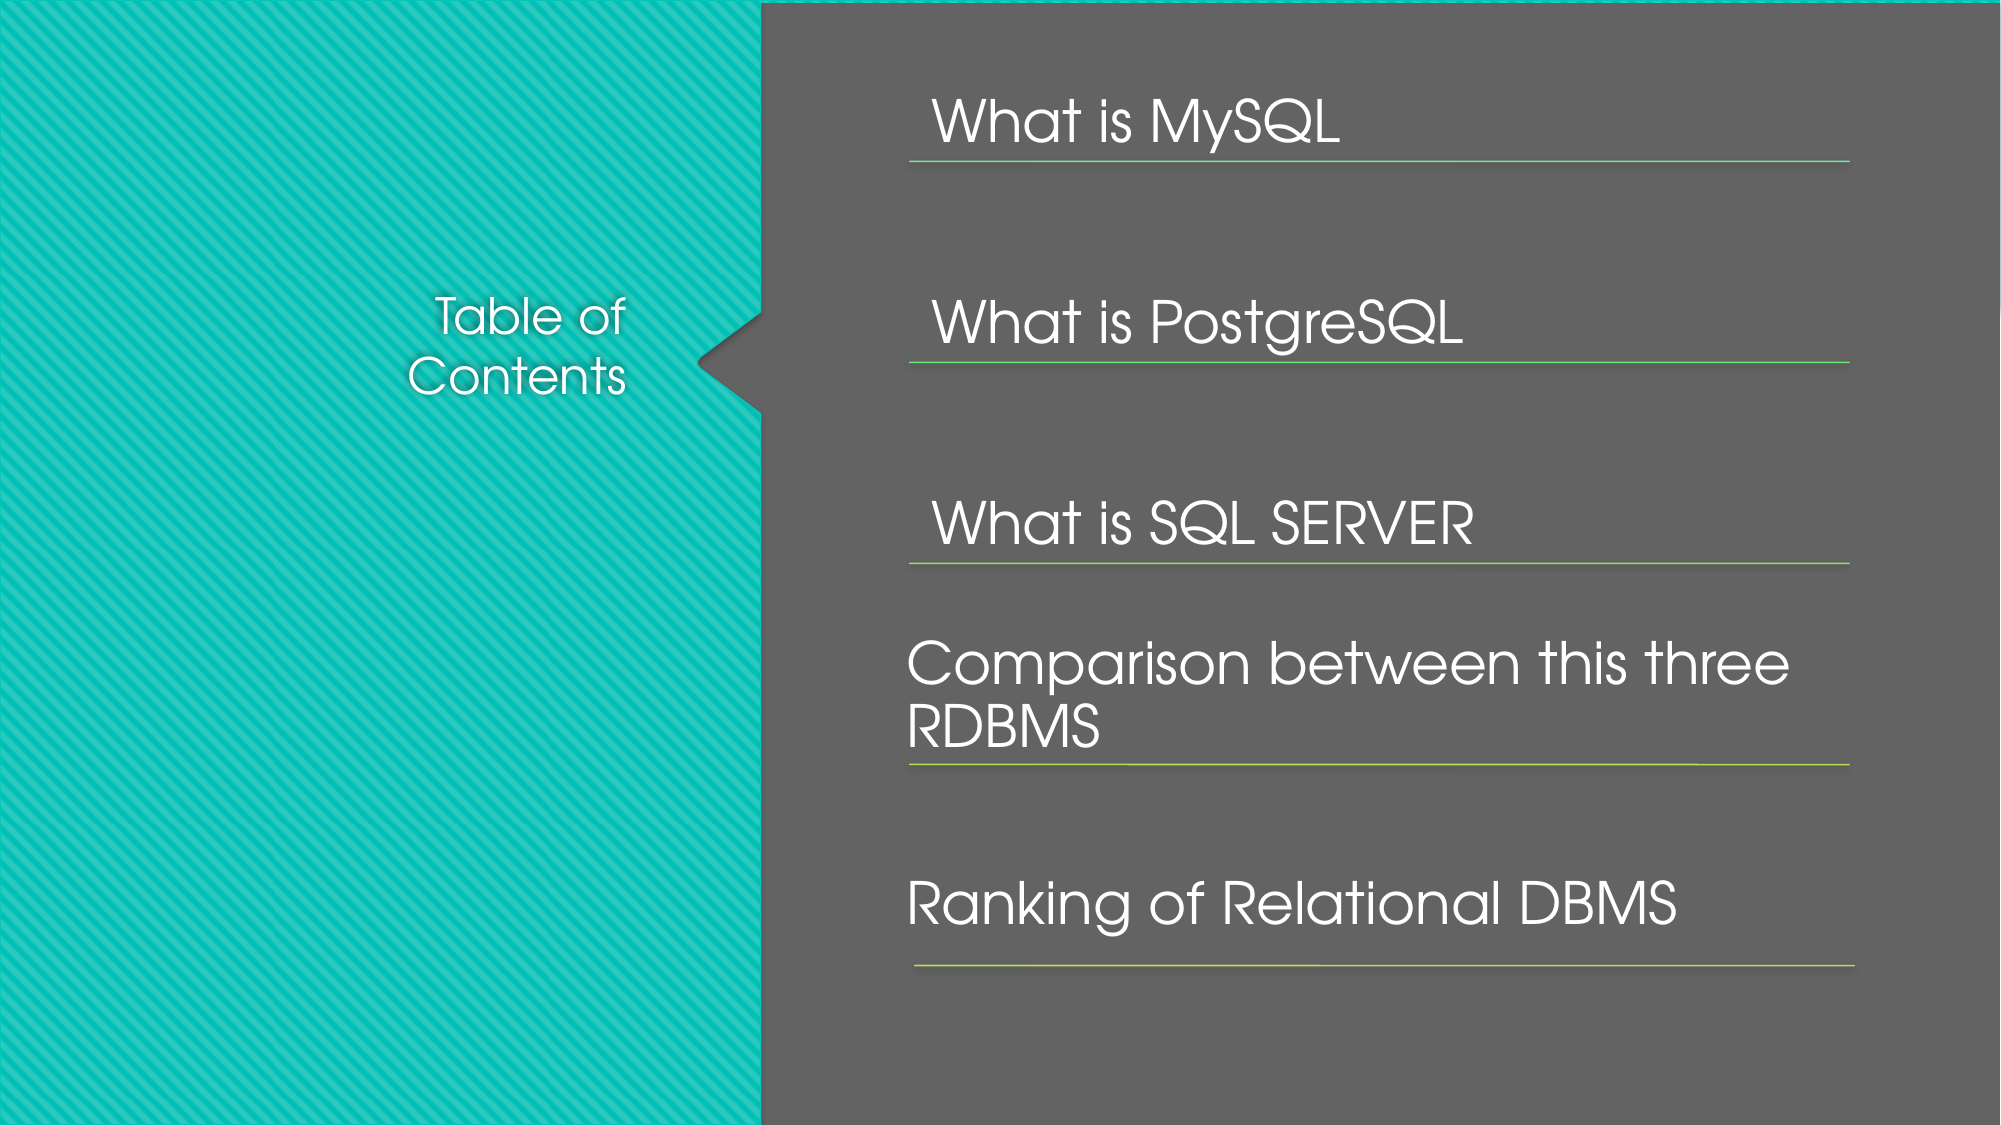

What is MySQL

What is MySQL

What is PostgreSQL

What is SQL SERVER

Comparison between this three RDBMS

Ranking of Relational DBMS

# Table of Contents